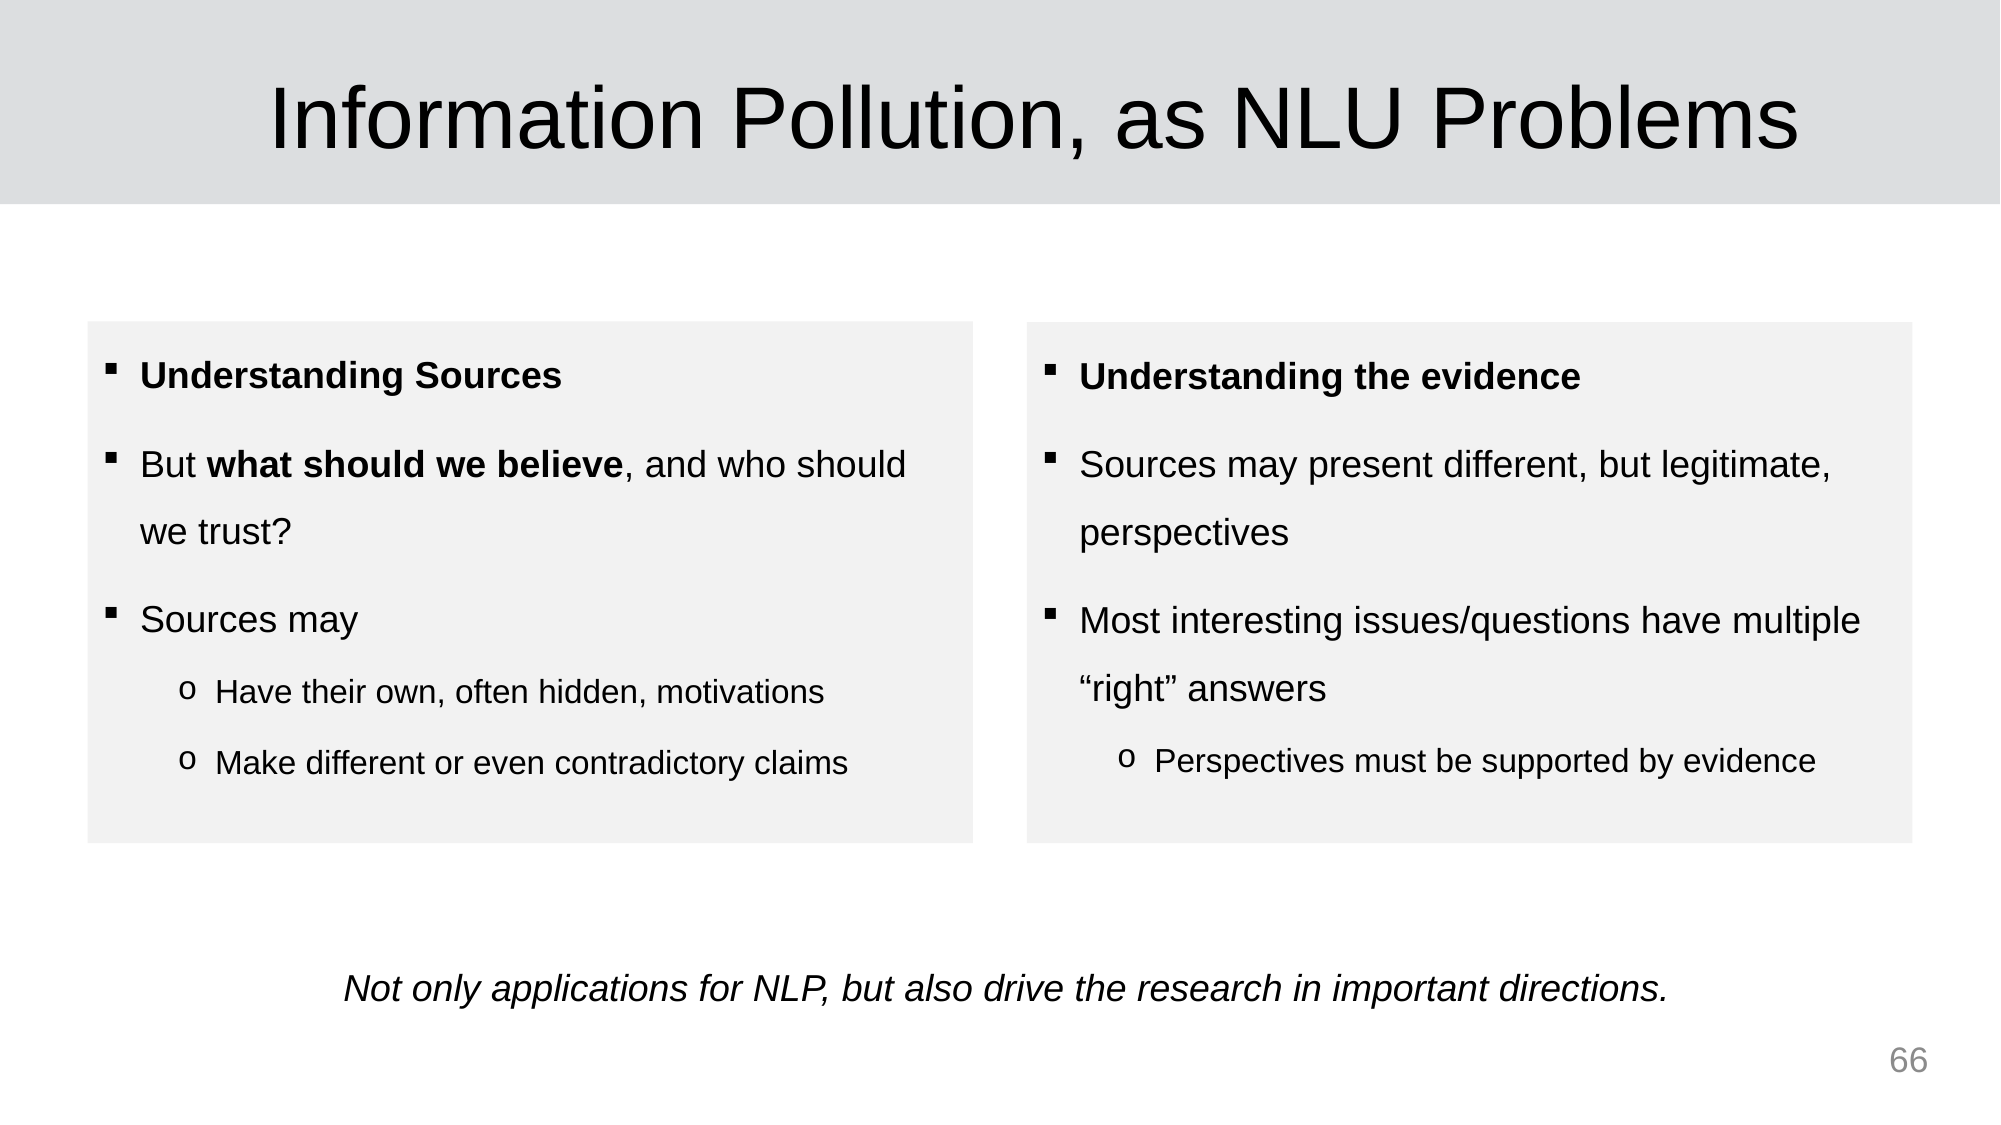

# Information Pollution, as NLU Problems
Understanding Sources
But what should we believe, and who should we trust?
Sources may
Have their own, often hidden, motivations
Make different or even contradictory claims
Understanding the evidence
Sources may present different, but legitimate, perspectives
Most interesting issues/questions have multiple “right” answers
Perspectives must be supported by evidence
Not only applications for NLP, but also drive the research in important directions.
66